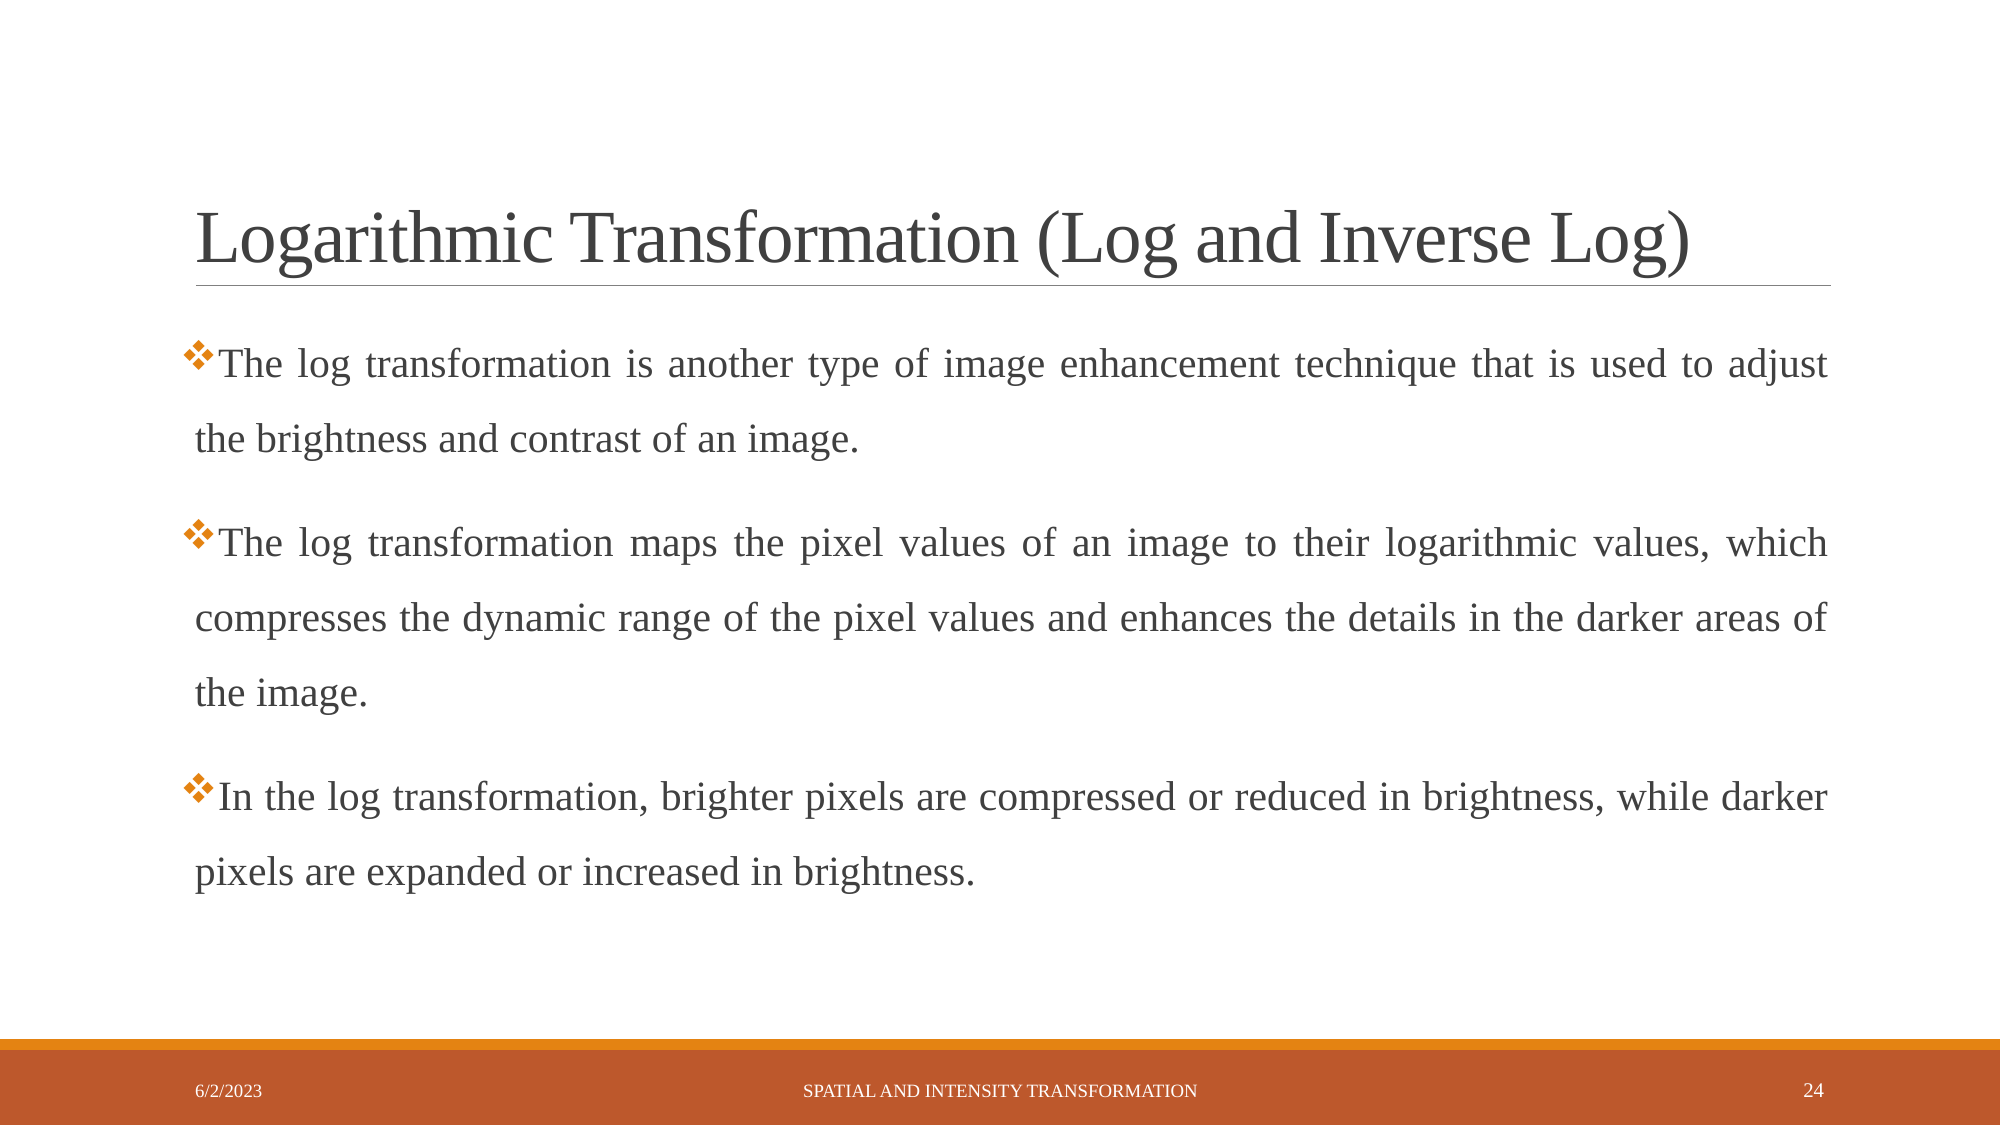

# Logarithmic Transformation (Log and Inverse Log)
The log transformation is another type of image enhancement technique that is used to adjust the brightness and contrast of an image.
The log transformation maps the pixel values of an image to their logarithmic values, which compresses the dynamic range of the pixel values and enhances the details in the darker areas of the image.
In the log transformation, brighter pixels are compressed or reduced in brightness, while darker pixels are expanded or increased in brightness.
6/2/2023
Spatial and Intensity Transformation
24